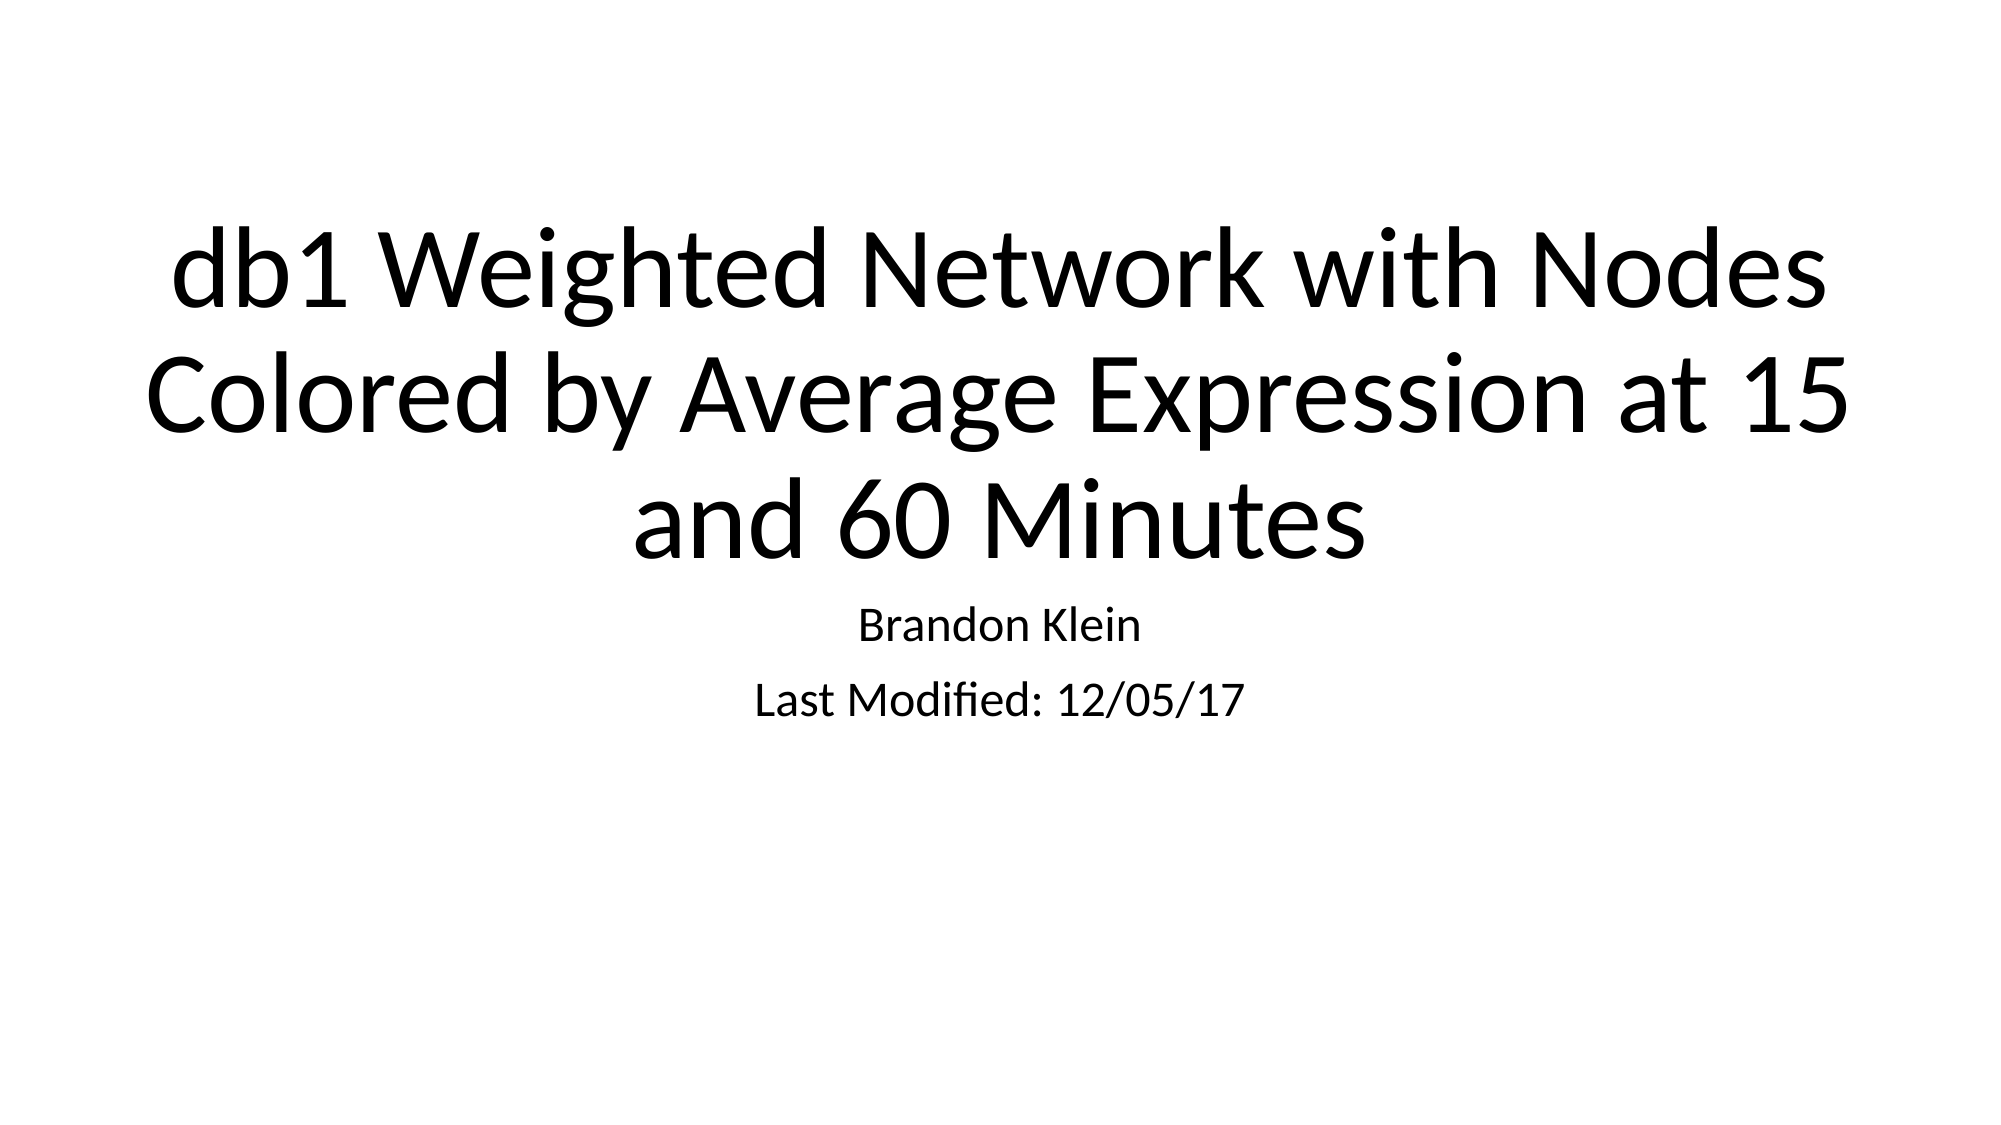

# db1 Weighted Network with Nodes Colored by Average Expression at 15 and 60 Minutes
Brandon Klein
Last Modified: 12/05/17